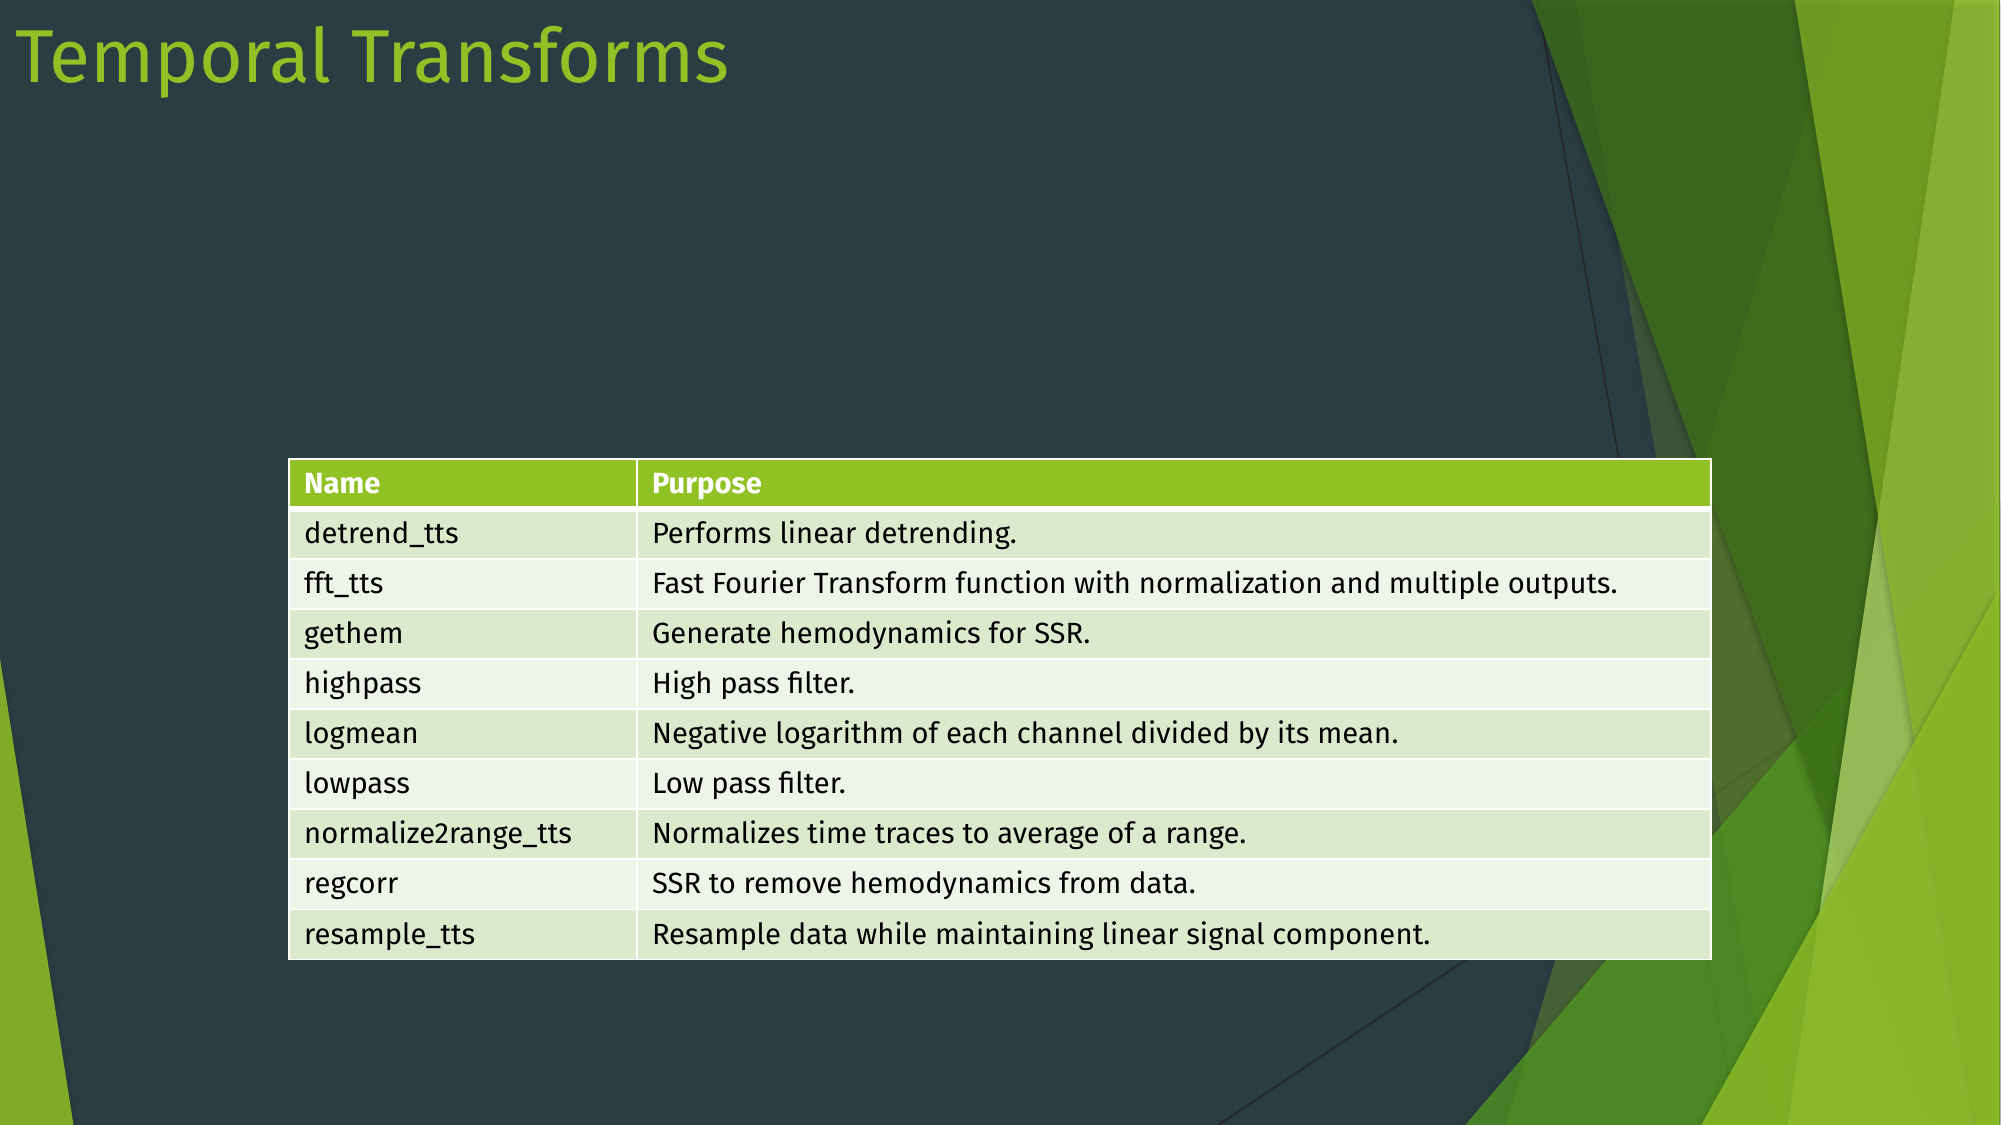

# Temporal Transforms
| Name | Purpose |
| --- | --- |
| detrend\_tts | Performs linear detrending. |
| fft\_tts | Fast Fourier Transform function with normalization and multiple outputs. |
| gethem | Generate hemodynamics for SSR. |
| highpass | High pass filter. |
| logmean | Negative logarithm of each channel divided by its mean. |
| lowpass | Low pass filter. |
| normalize2range\_tts | Normalizes time traces to average of a range. |
| regcorr | SSR to remove hemodynamics from data. |
| resample\_tts | Resample data while maintaining linear signal component. |